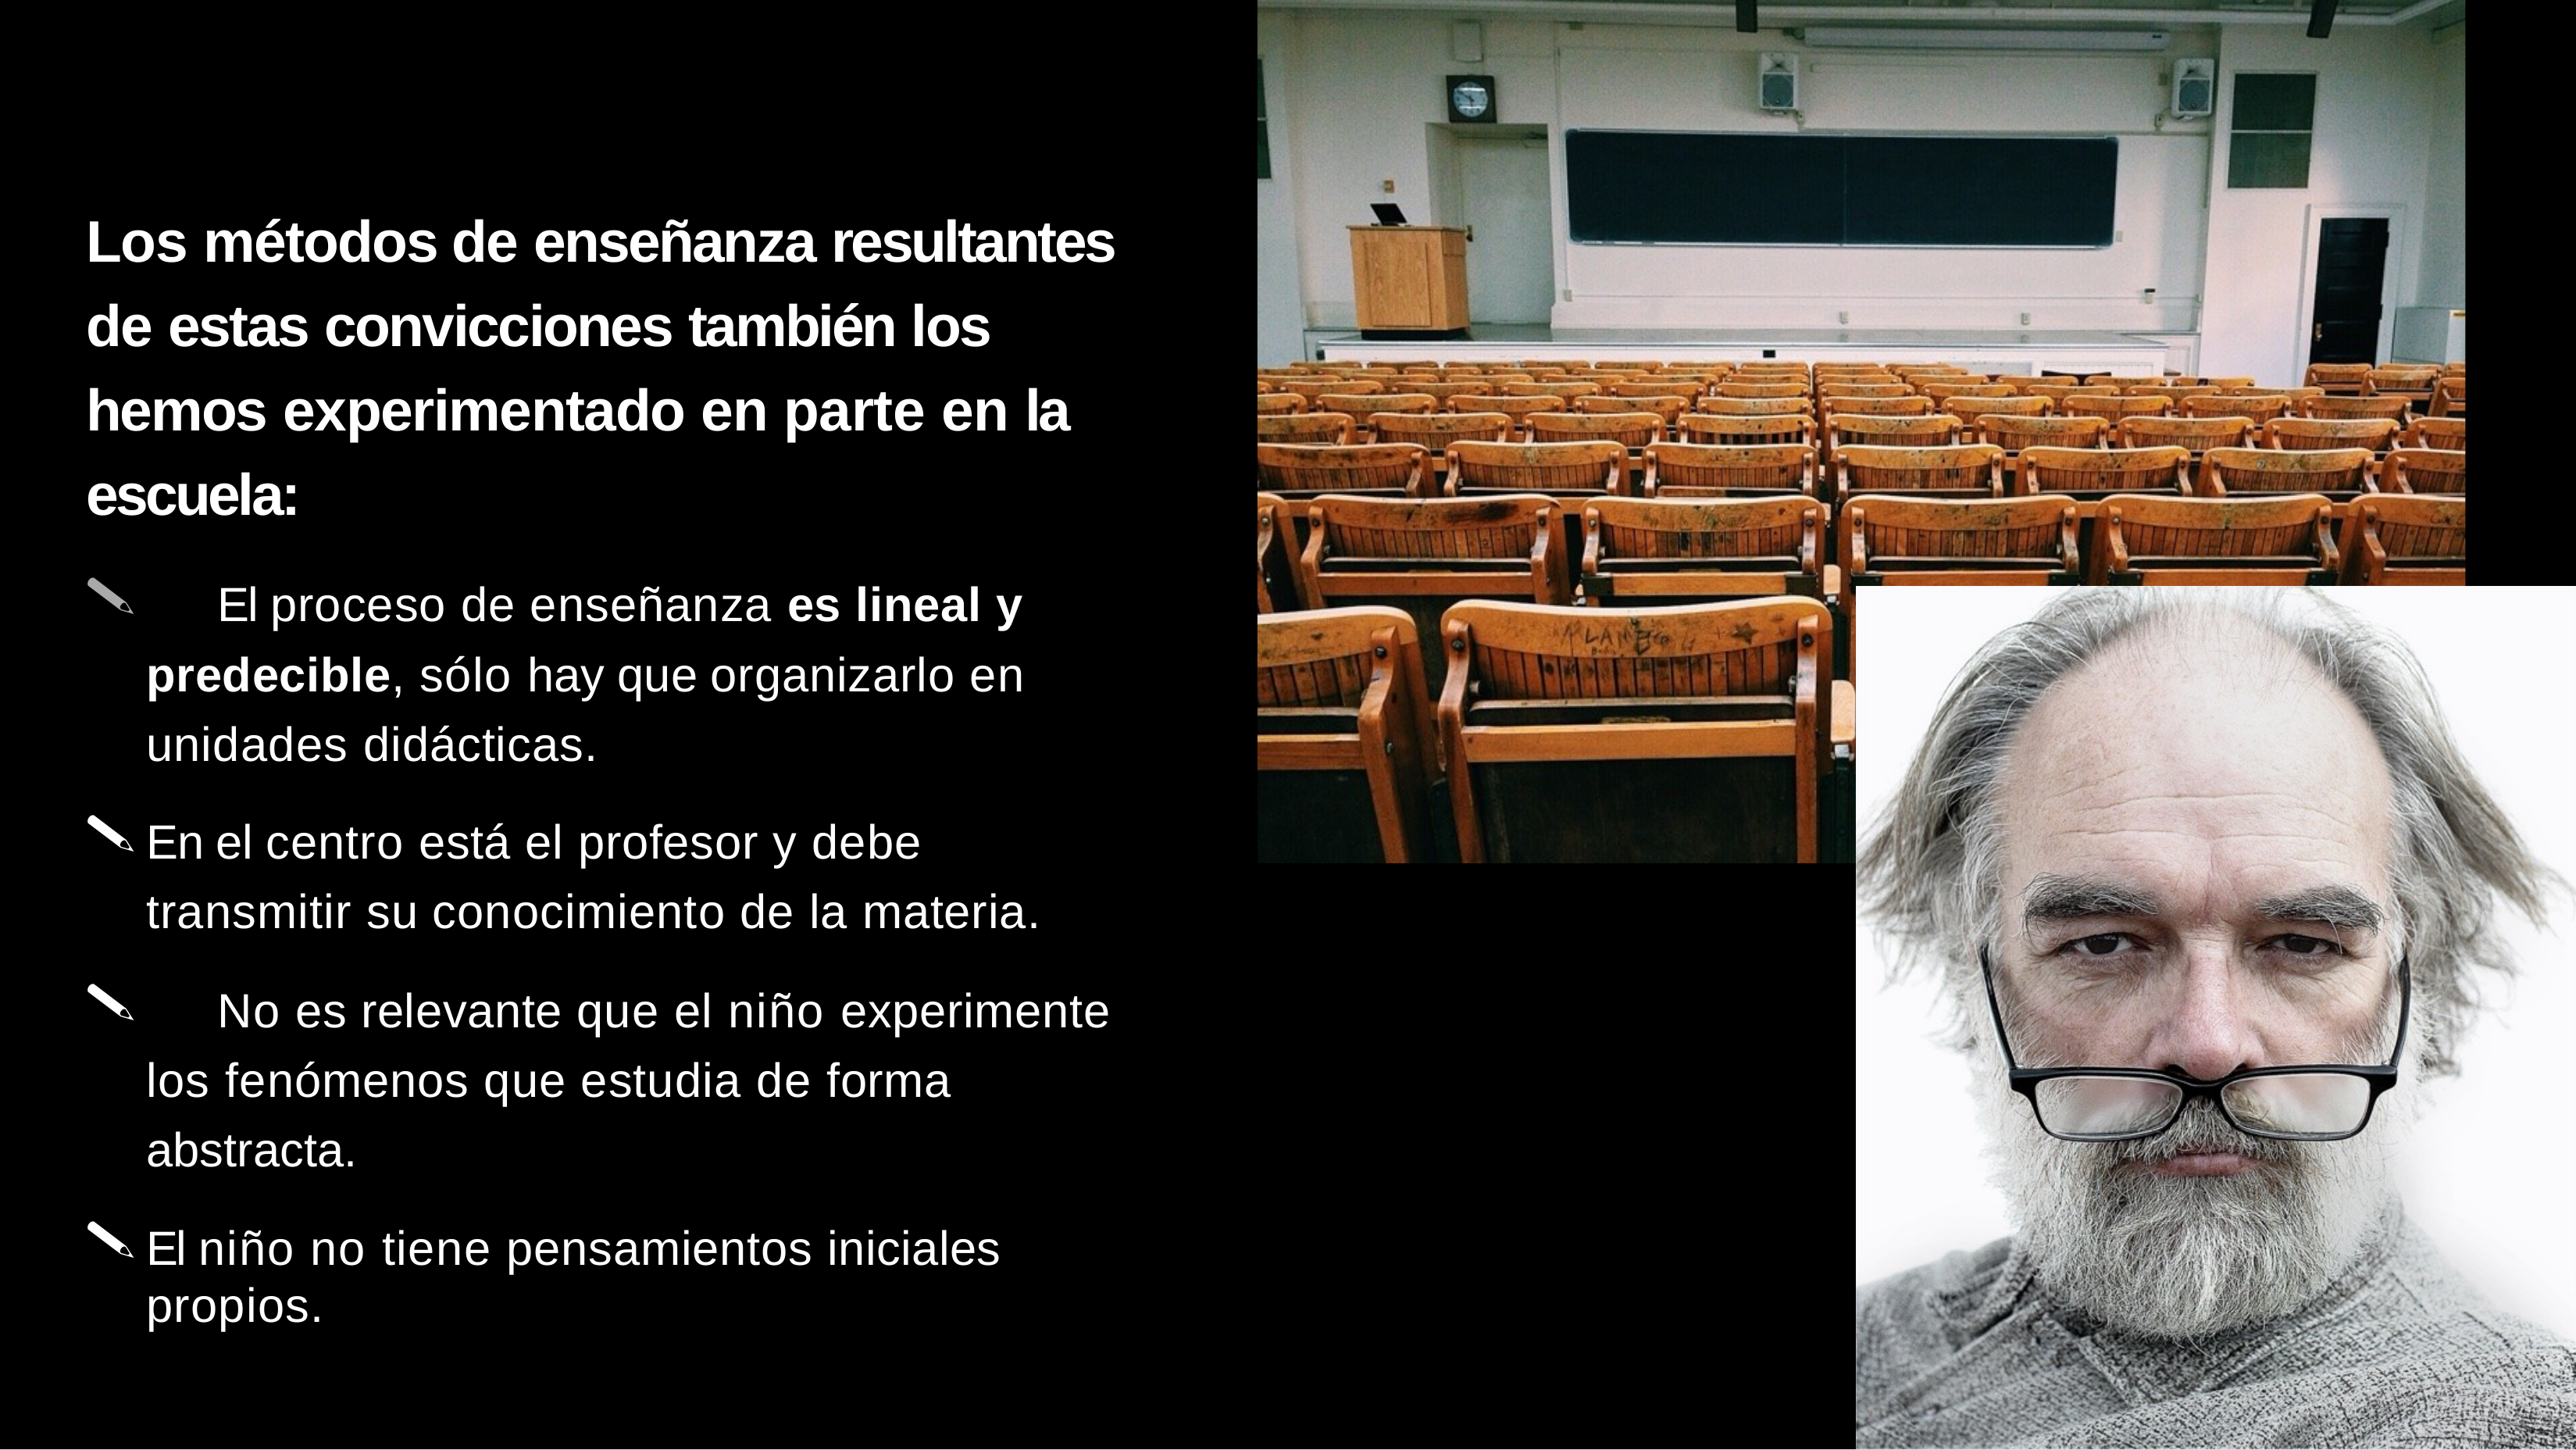

# Los métodos de enseñanza resultantes de estas convicciones también los hemos experimentado en parte en la escuela:
	El proceso de enseñanza es lineal y predecible, sólo hay que organizarlo en unidades didácticas.
En el centro está el profesor y debe transmitir su conocimiento de la materia.
	No es relevante que el niño experimente los fenómenos que estudia de forma abstracta.
El niño no tiene pensamientos iniciales propios.